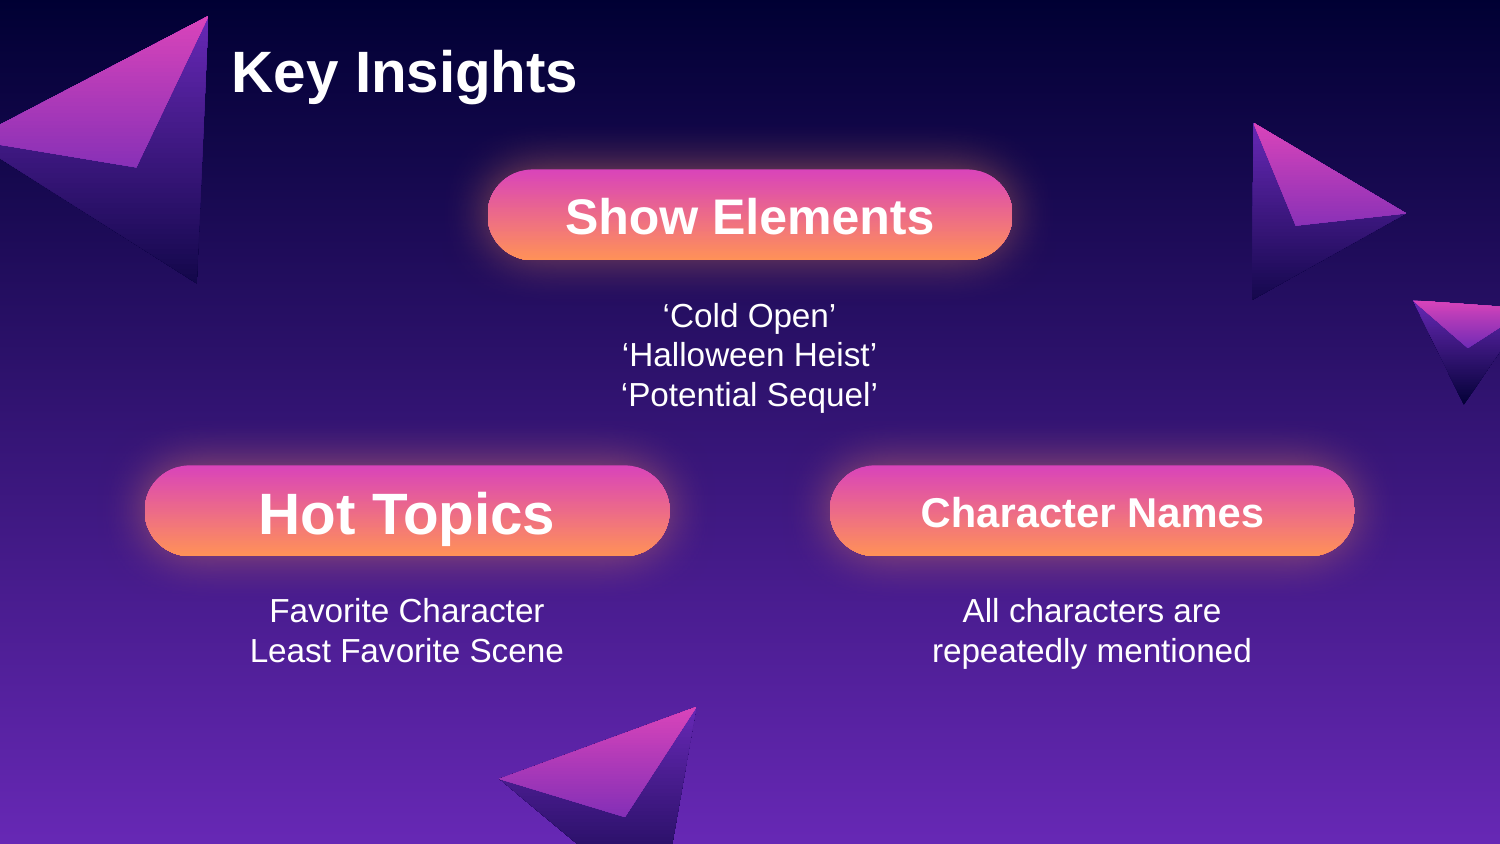

Key Insights

Show Elements
‘Cold Open’
‘Halloween Heist’
‘Potential Sequel’

Hot Topics
# Character Names
Favorite Character
Least Favorite Scene
All characters are repeatedly mentioned